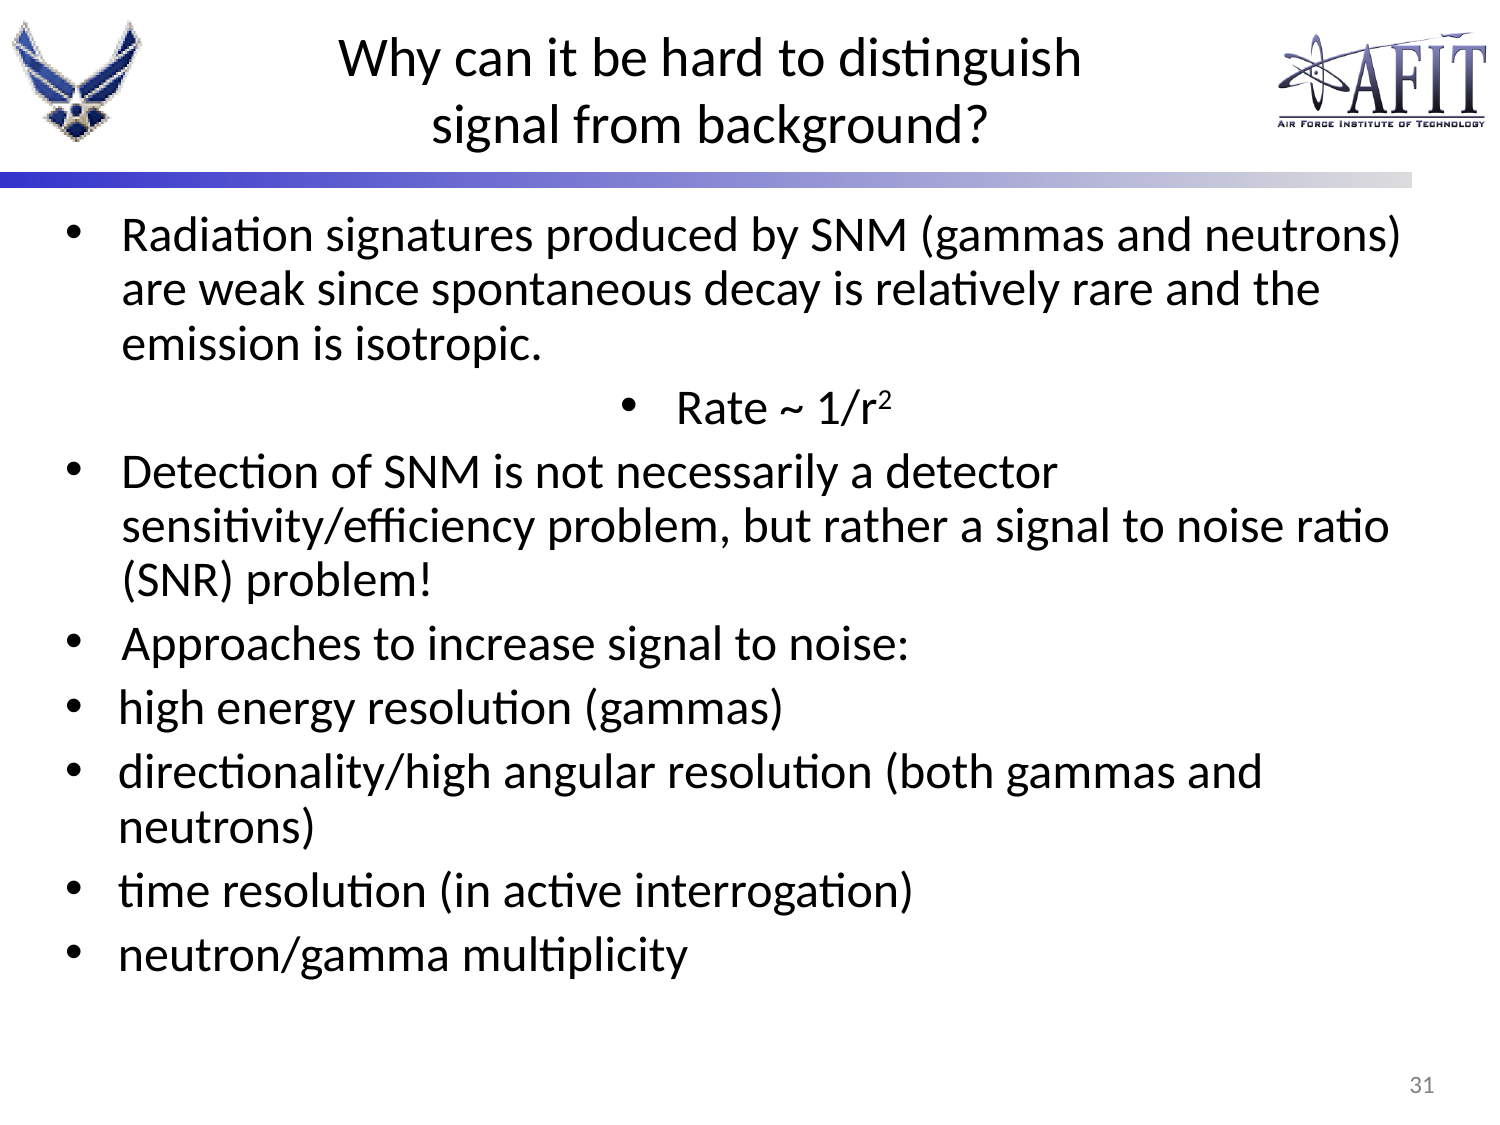

# Why can it be hard to distinguish signal from background?
Radiation signatures produced by SNM (gammas and neutrons) are weak since spontaneous decay is relatively rare and the emission is isotropic.
Rate ~ 1/r2
Detection of SNM is not necessarily a detector sensitivity/efficiency problem, but rather a signal to noise ratio (SNR) problem!
Approaches to increase signal to noise:
high energy resolution (gammas)
directionality/high angular resolution (both gammas and neutrons)
time resolution (in active interrogation)
neutron/gamma multiplicity

31